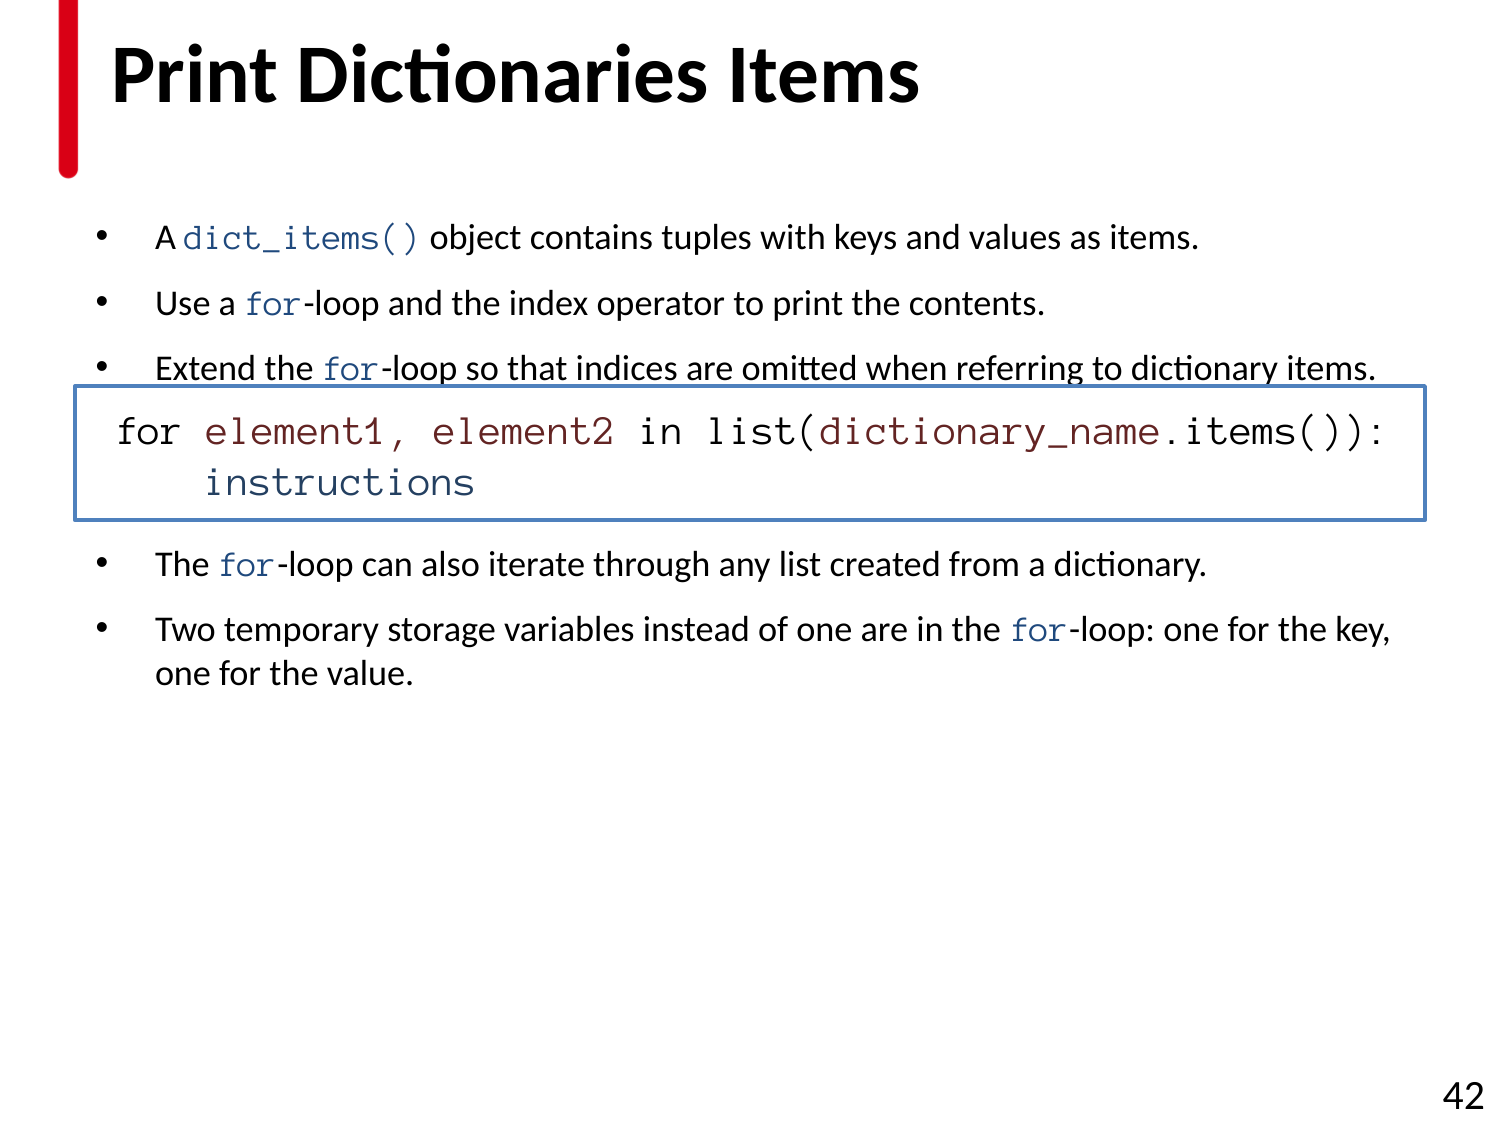

# Print Dictionaries Items
A dict_items() object contains tuples with keys and values as items.
Use a for-loop and the index operator to print the contents.
Extend the for-loop so that indices are omitted when referring to dictionary items.

The for-loop can also iterate through any list created from a dictionary.
Two temporary storage variables instead of one are in the for-loop: one for the key, one for the value.

for element1, element2 in list(dictionary_name.items()):
instructions